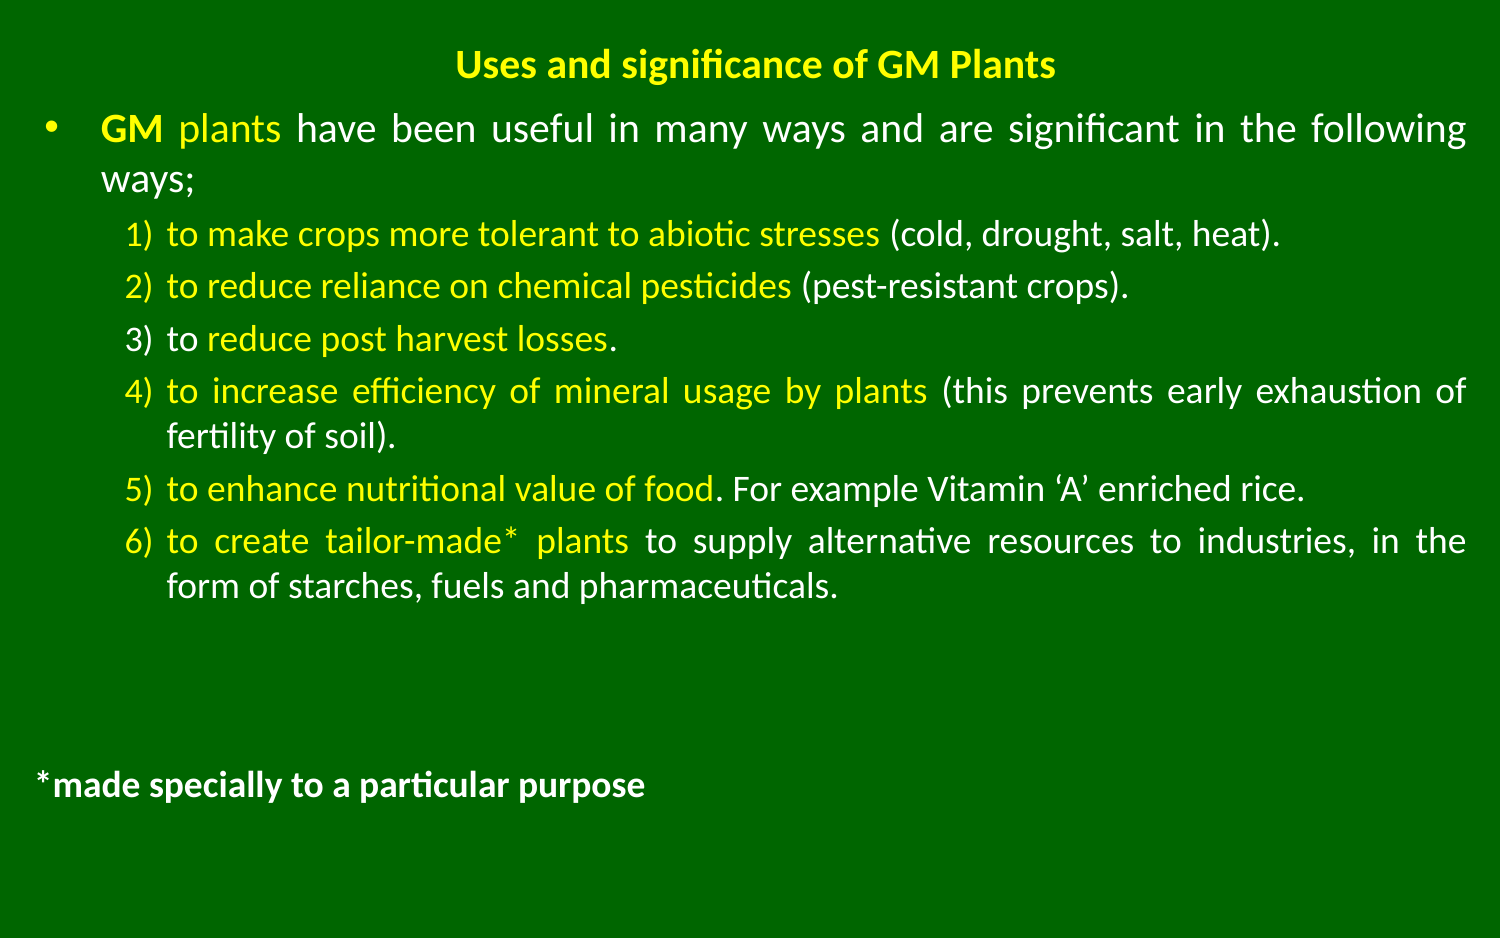

# Uses and significance of GM Plants
GM plants have been useful in many ways and are significant in the following ways;
to make crops more tolerant to abiotic stresses (cold, drought, salt, heat).
to reduce reliance on chemical pesticides (pest-resistant crops).
to reduce post harvest losses.
to increase efficiency of mineral usage by plants (this prevents early exhaustion of fertility of soil).
to enhance nutritional value of food. For example Vitamin ‘A’ enriched rice.
to create tailor-made* plants to supply alternative resources to industries, in the form of starches, fuels and pharmaceuticals.

*made specially to a particular purpose